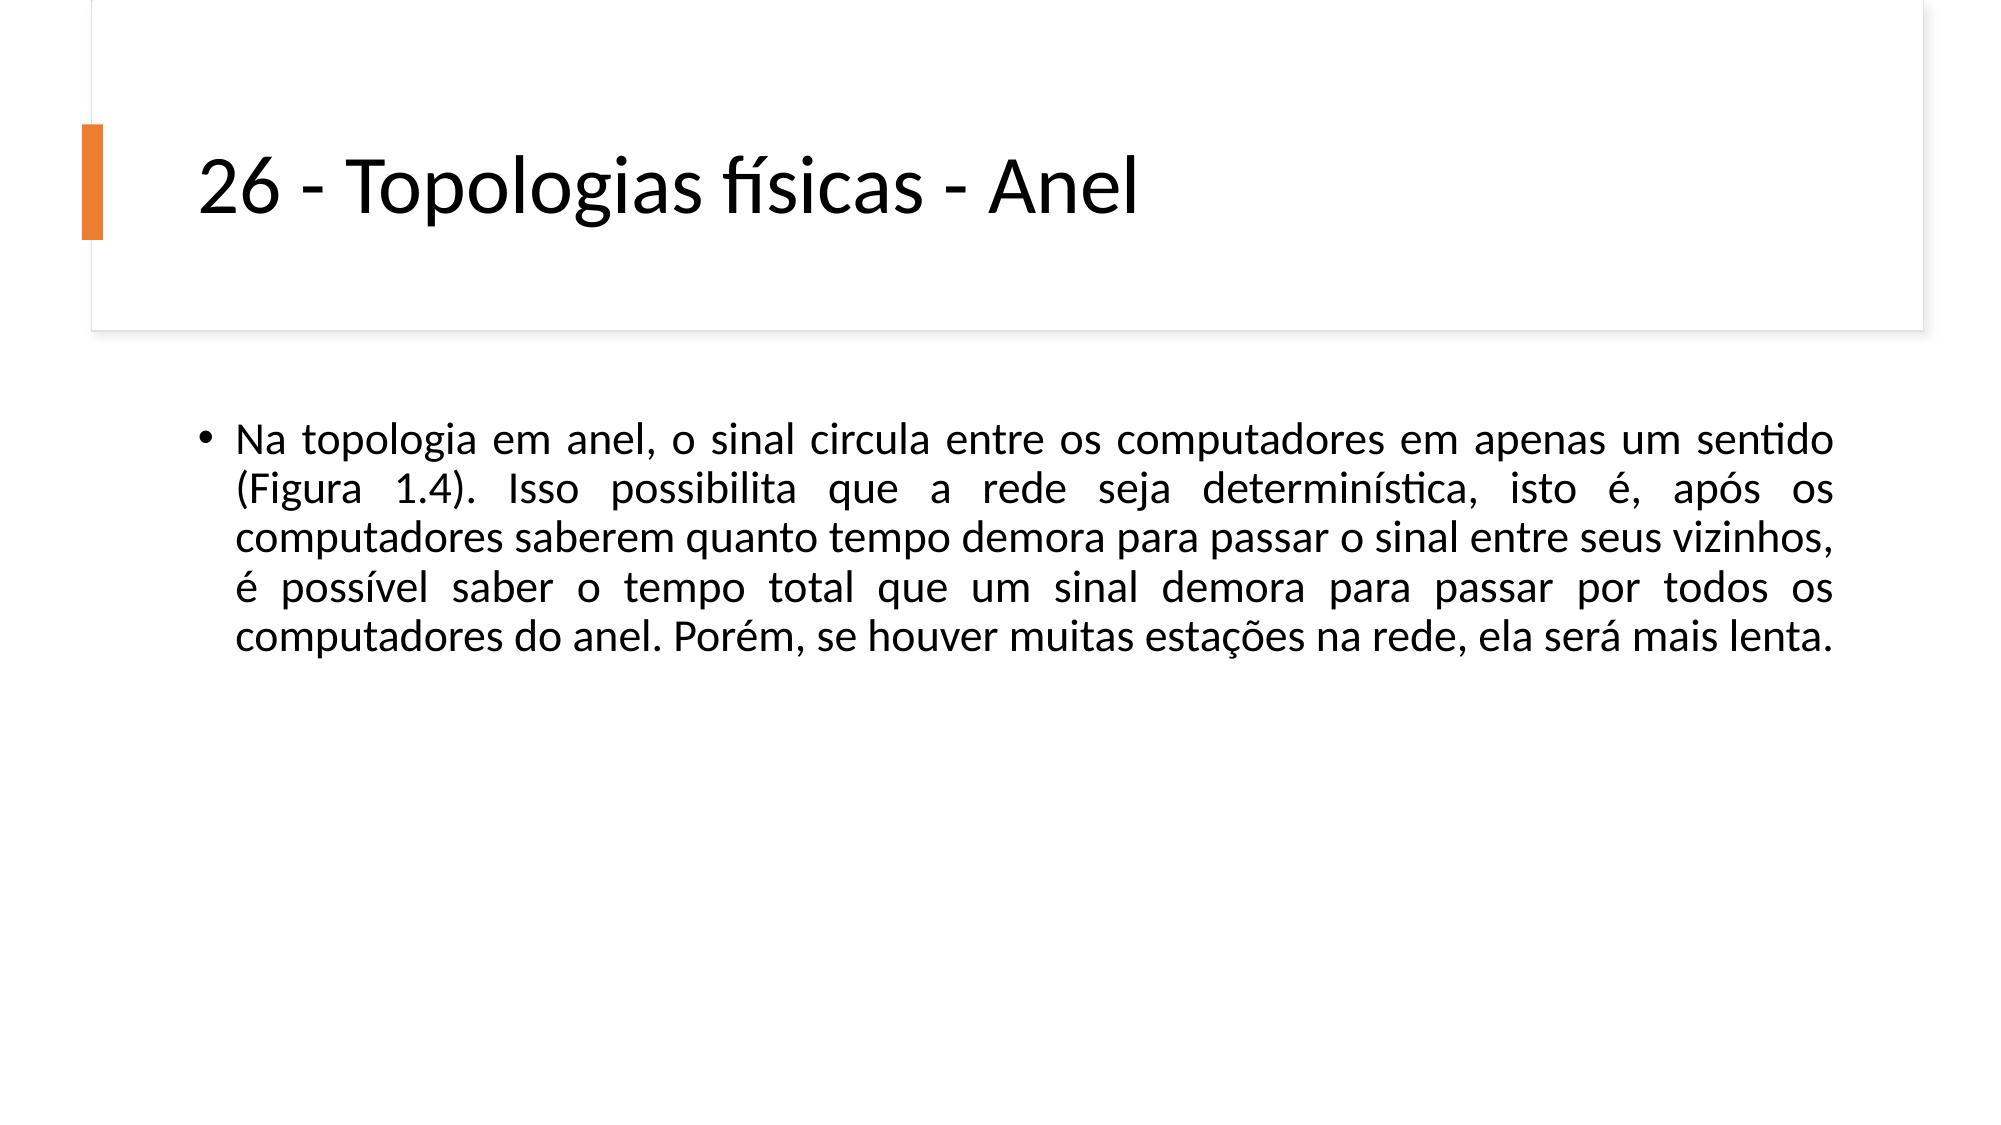

# 26 - Topologias físicas - Anel

Na topologia em anel, o sinal circula entre os computadores em apenas um sentido (Figura 1.4). Isso possibilita que a rede seja determinística, isto é, após os computadores saberem quanto tempo demora para passar o sinal entre seus vizinhos, é possível saber o tempo total que um sinal demora para passar por todos os computadores do anel. Porém, se houver muitas estações na rede, ela será mais lenta.